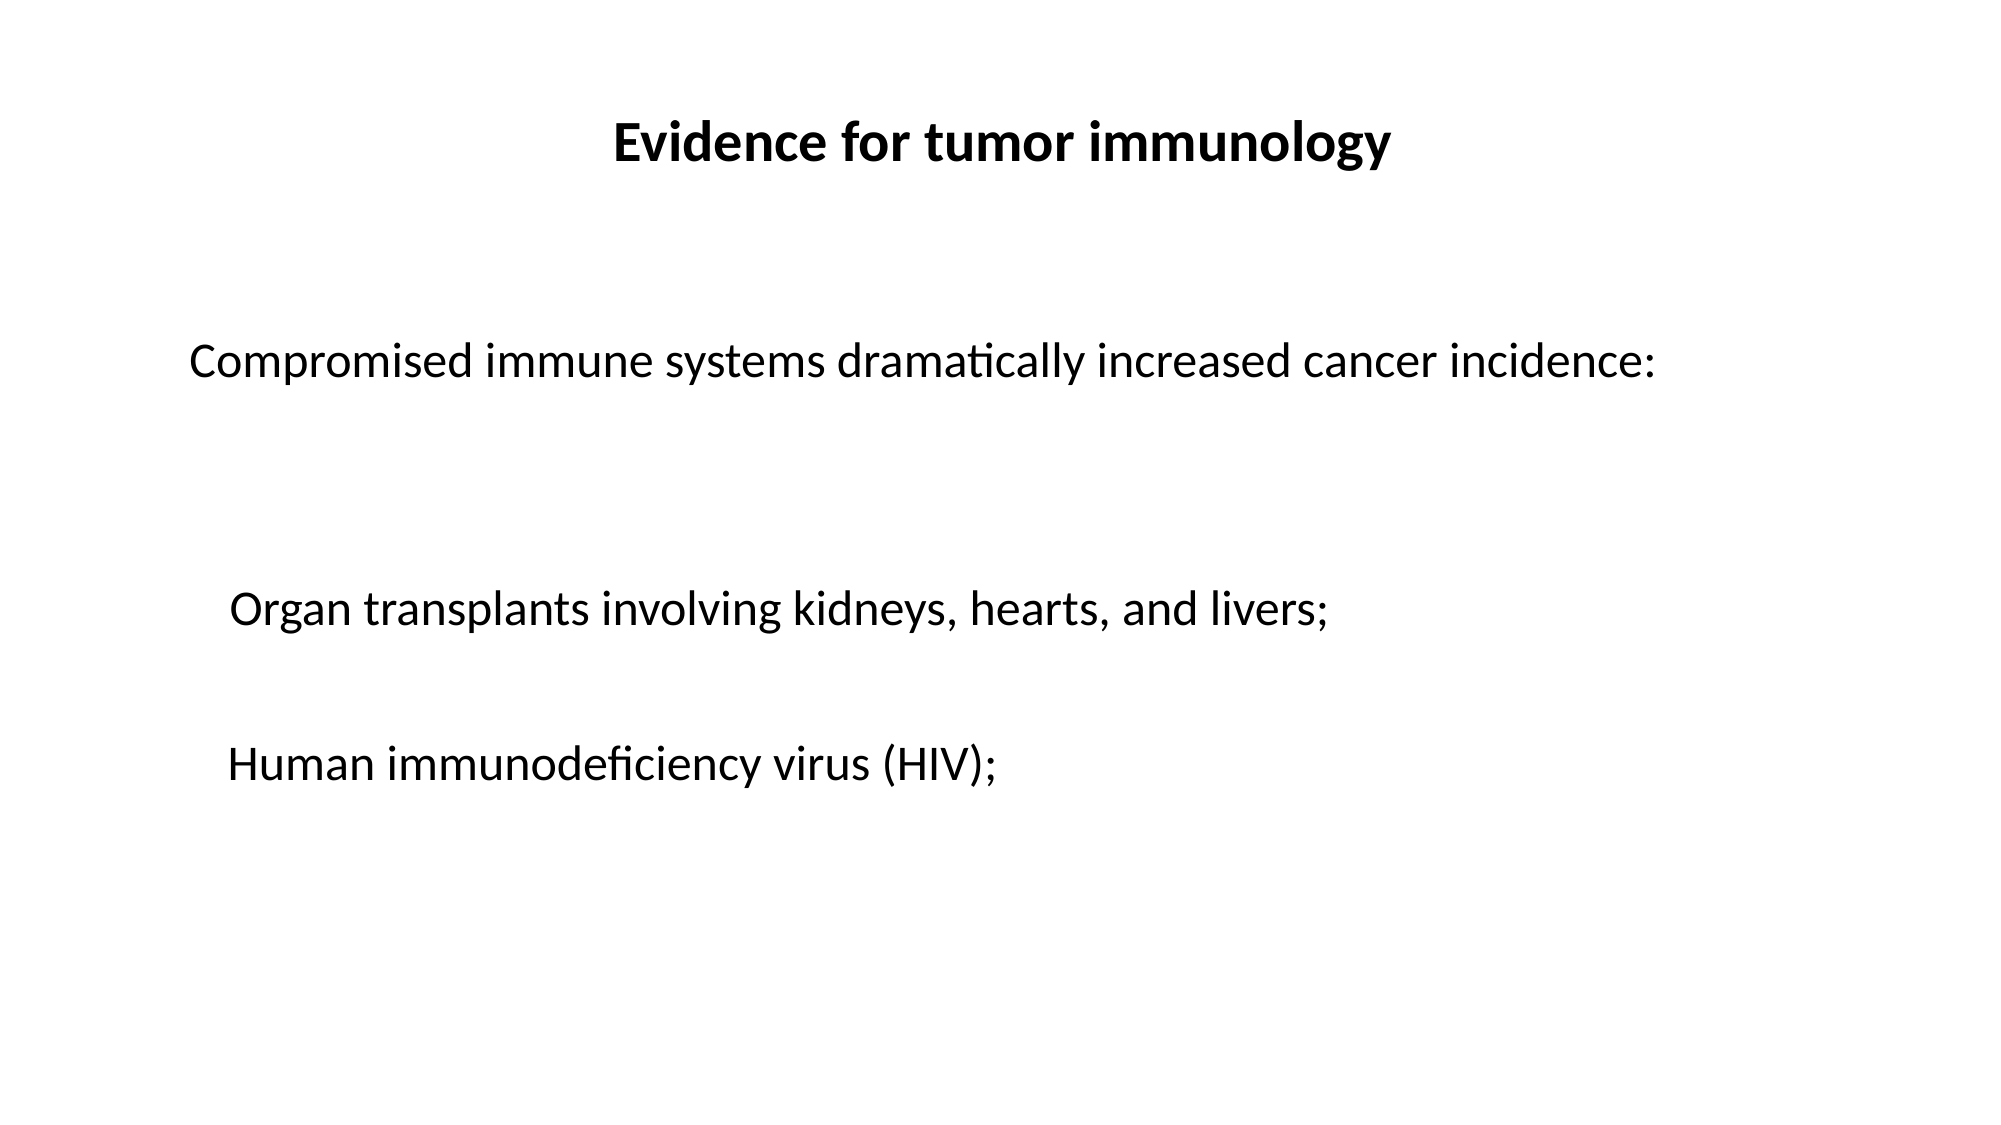

Evidence for tumor immunology
Compromised immune systems dramatically increased cancer incidence:
Organ transplants involving kidneys, hearts, and livers;
Human immunodeficiency virus (HIV);